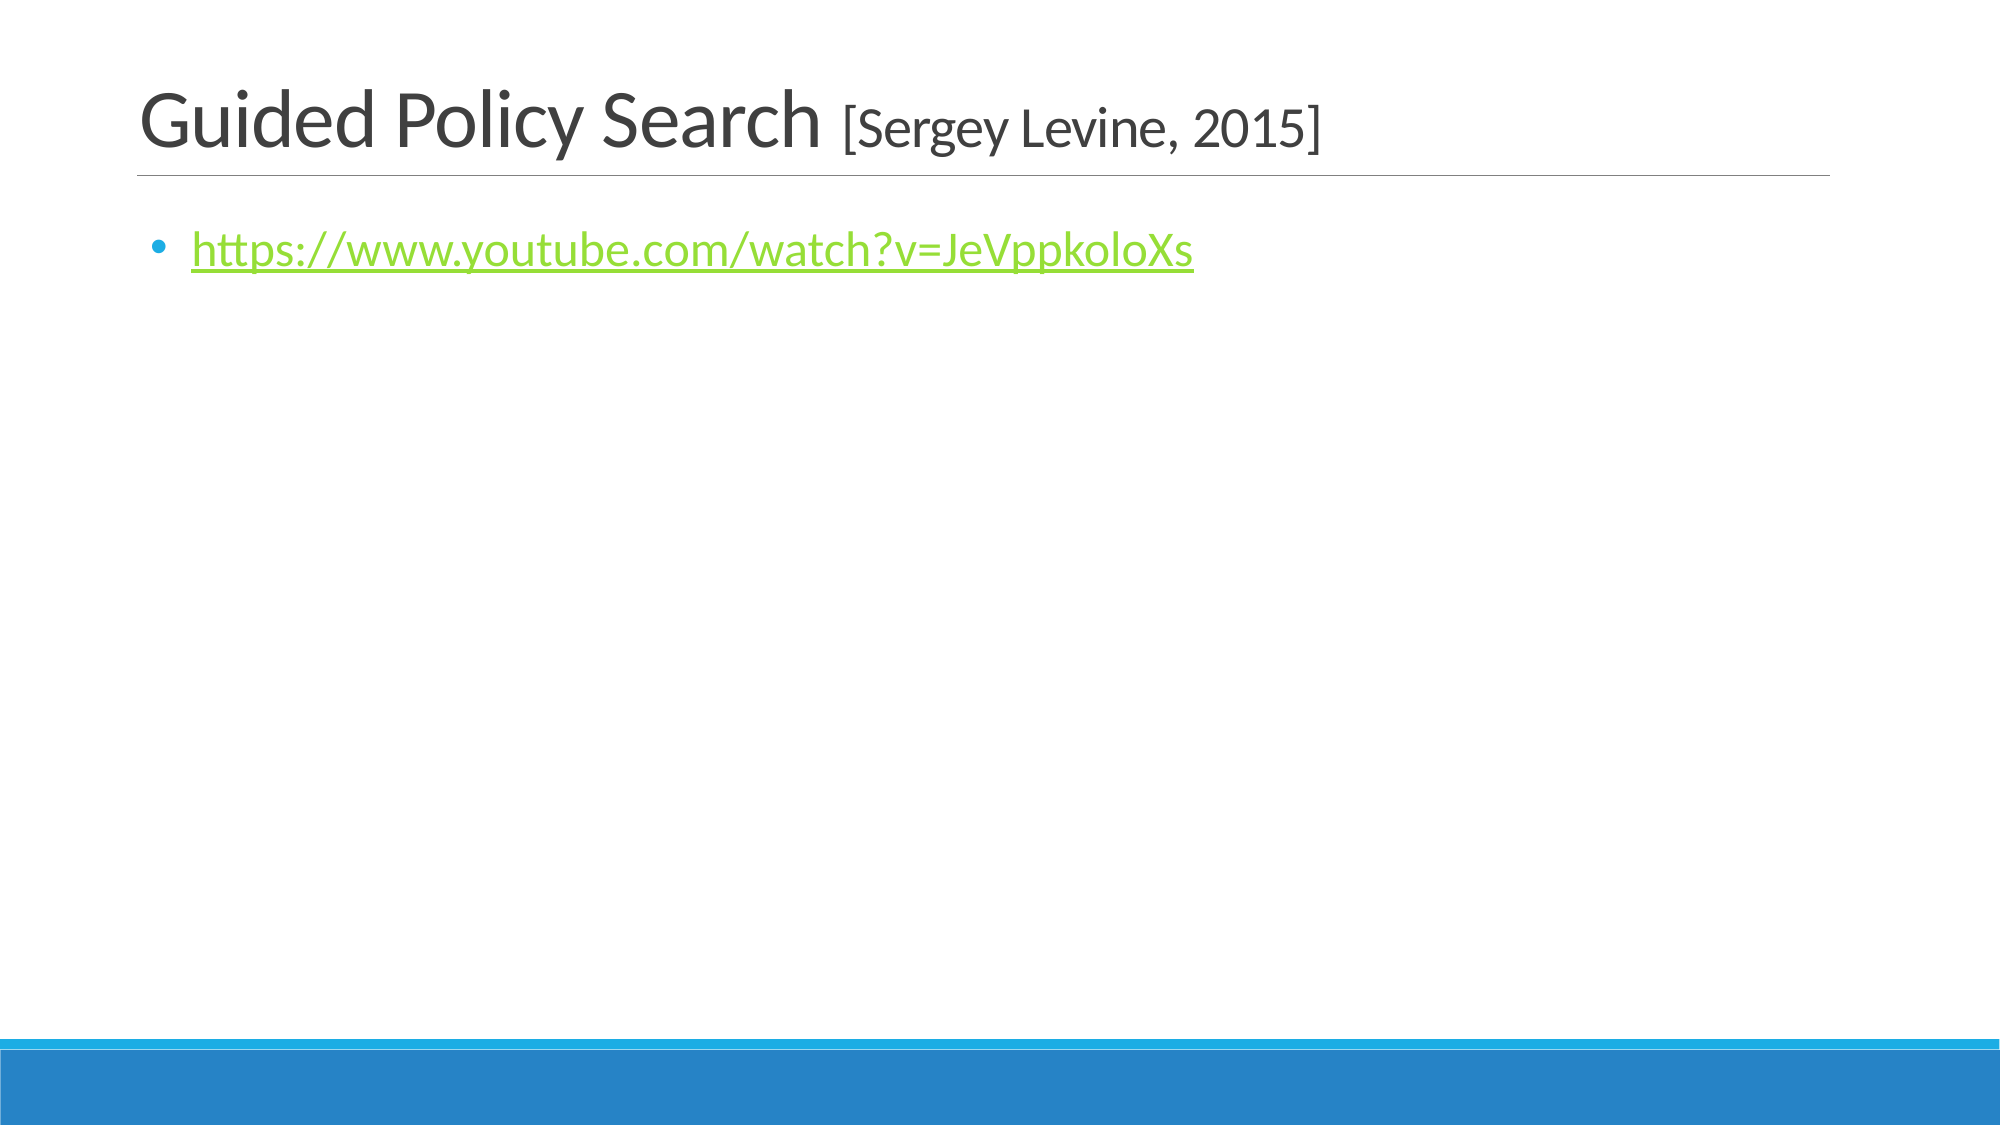

# Guided Policy Search [Sergey Levine, 2015]
https://www.youtube.com/watch?v=JeVppkoloXs